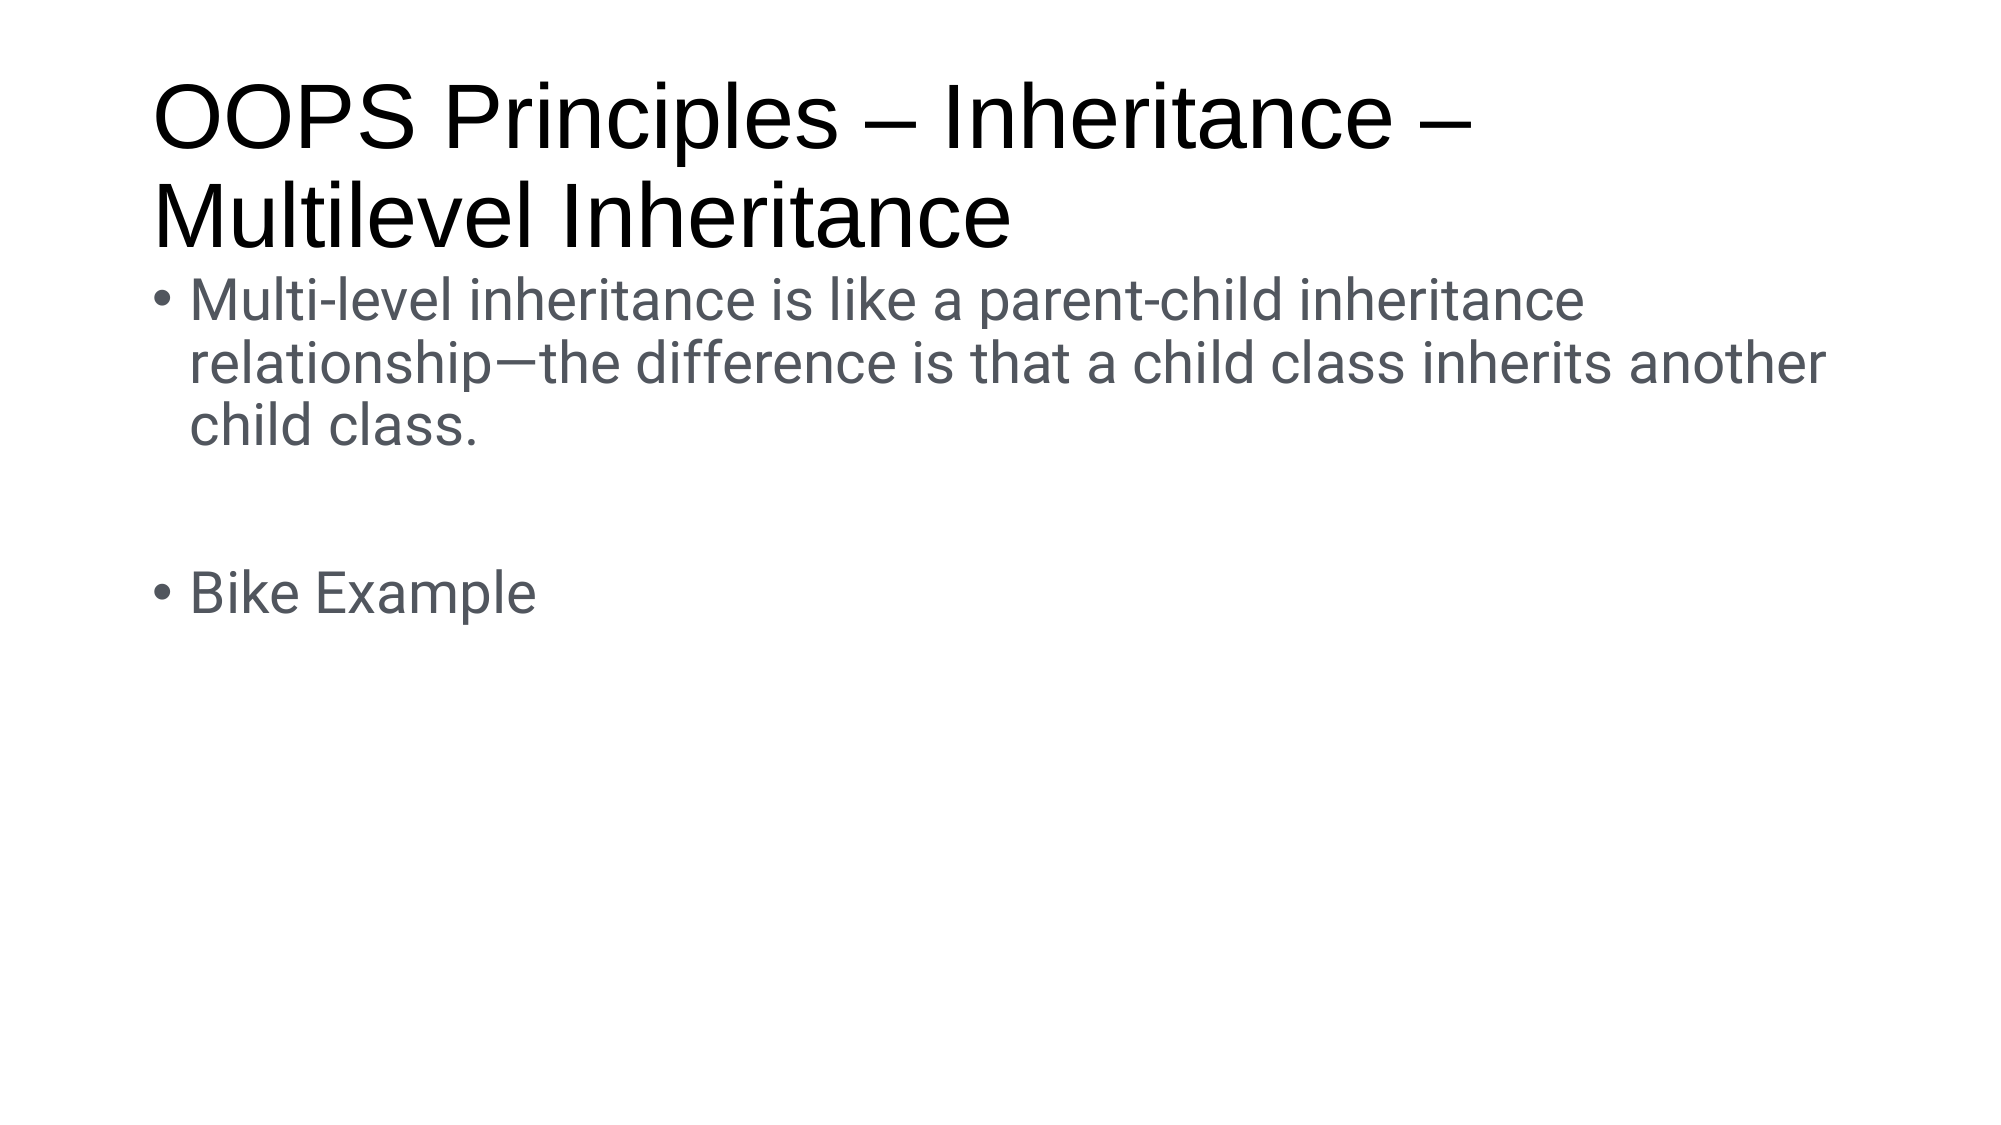

# OOPS Principles – Inheritance – Multilevel Inheritance
Multi-level inheritance is like a parent-child inheritance relationship—the difference is that a child class inherits another child class.

Bike Example